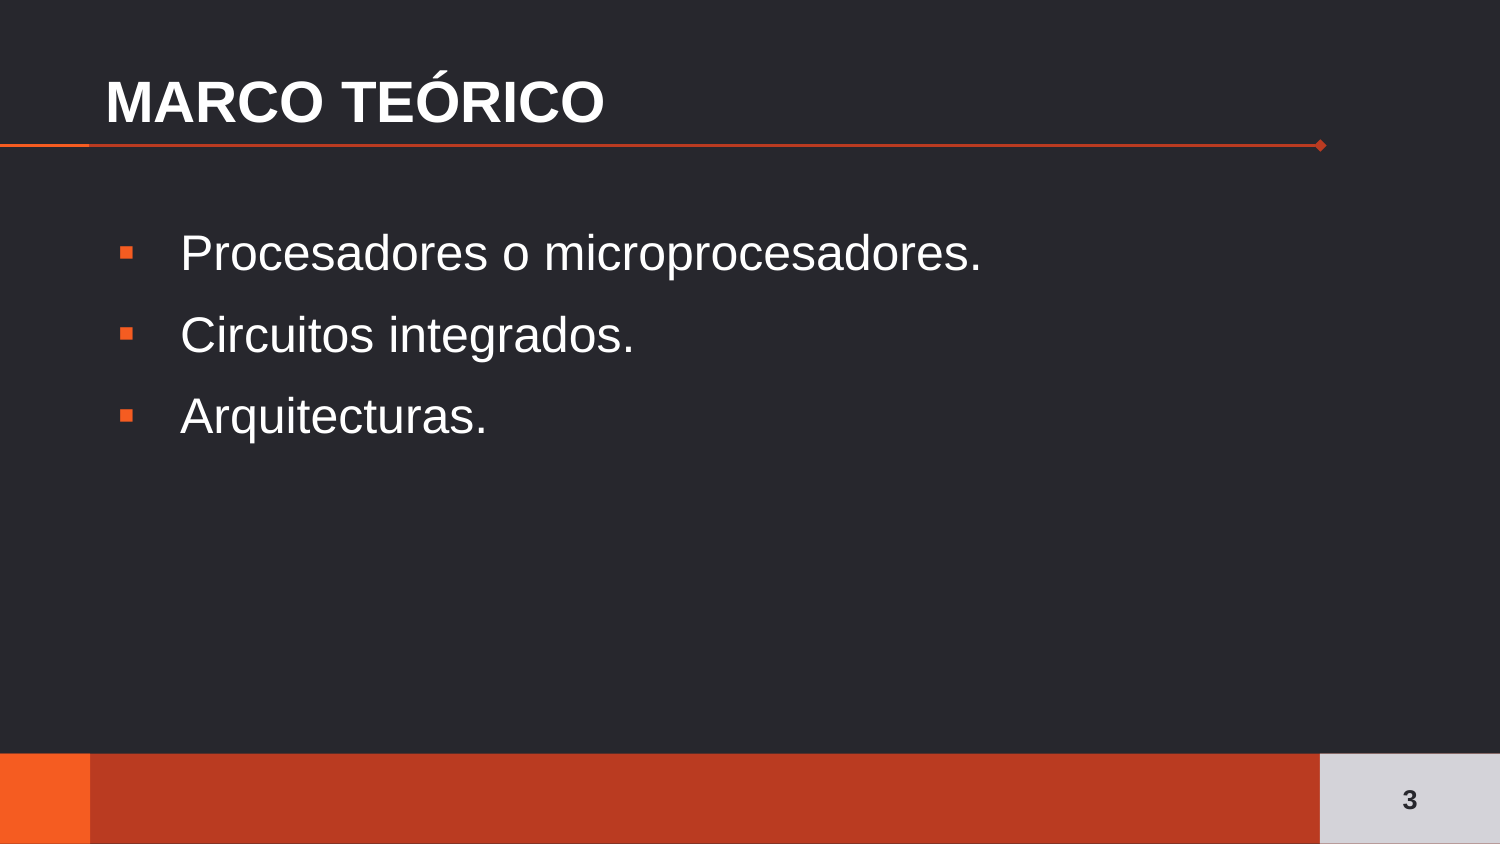

# MARCO TEÓRICO
Procesadores o microprocesadores.
Circuitos integrados.
Arquitecturas.
3